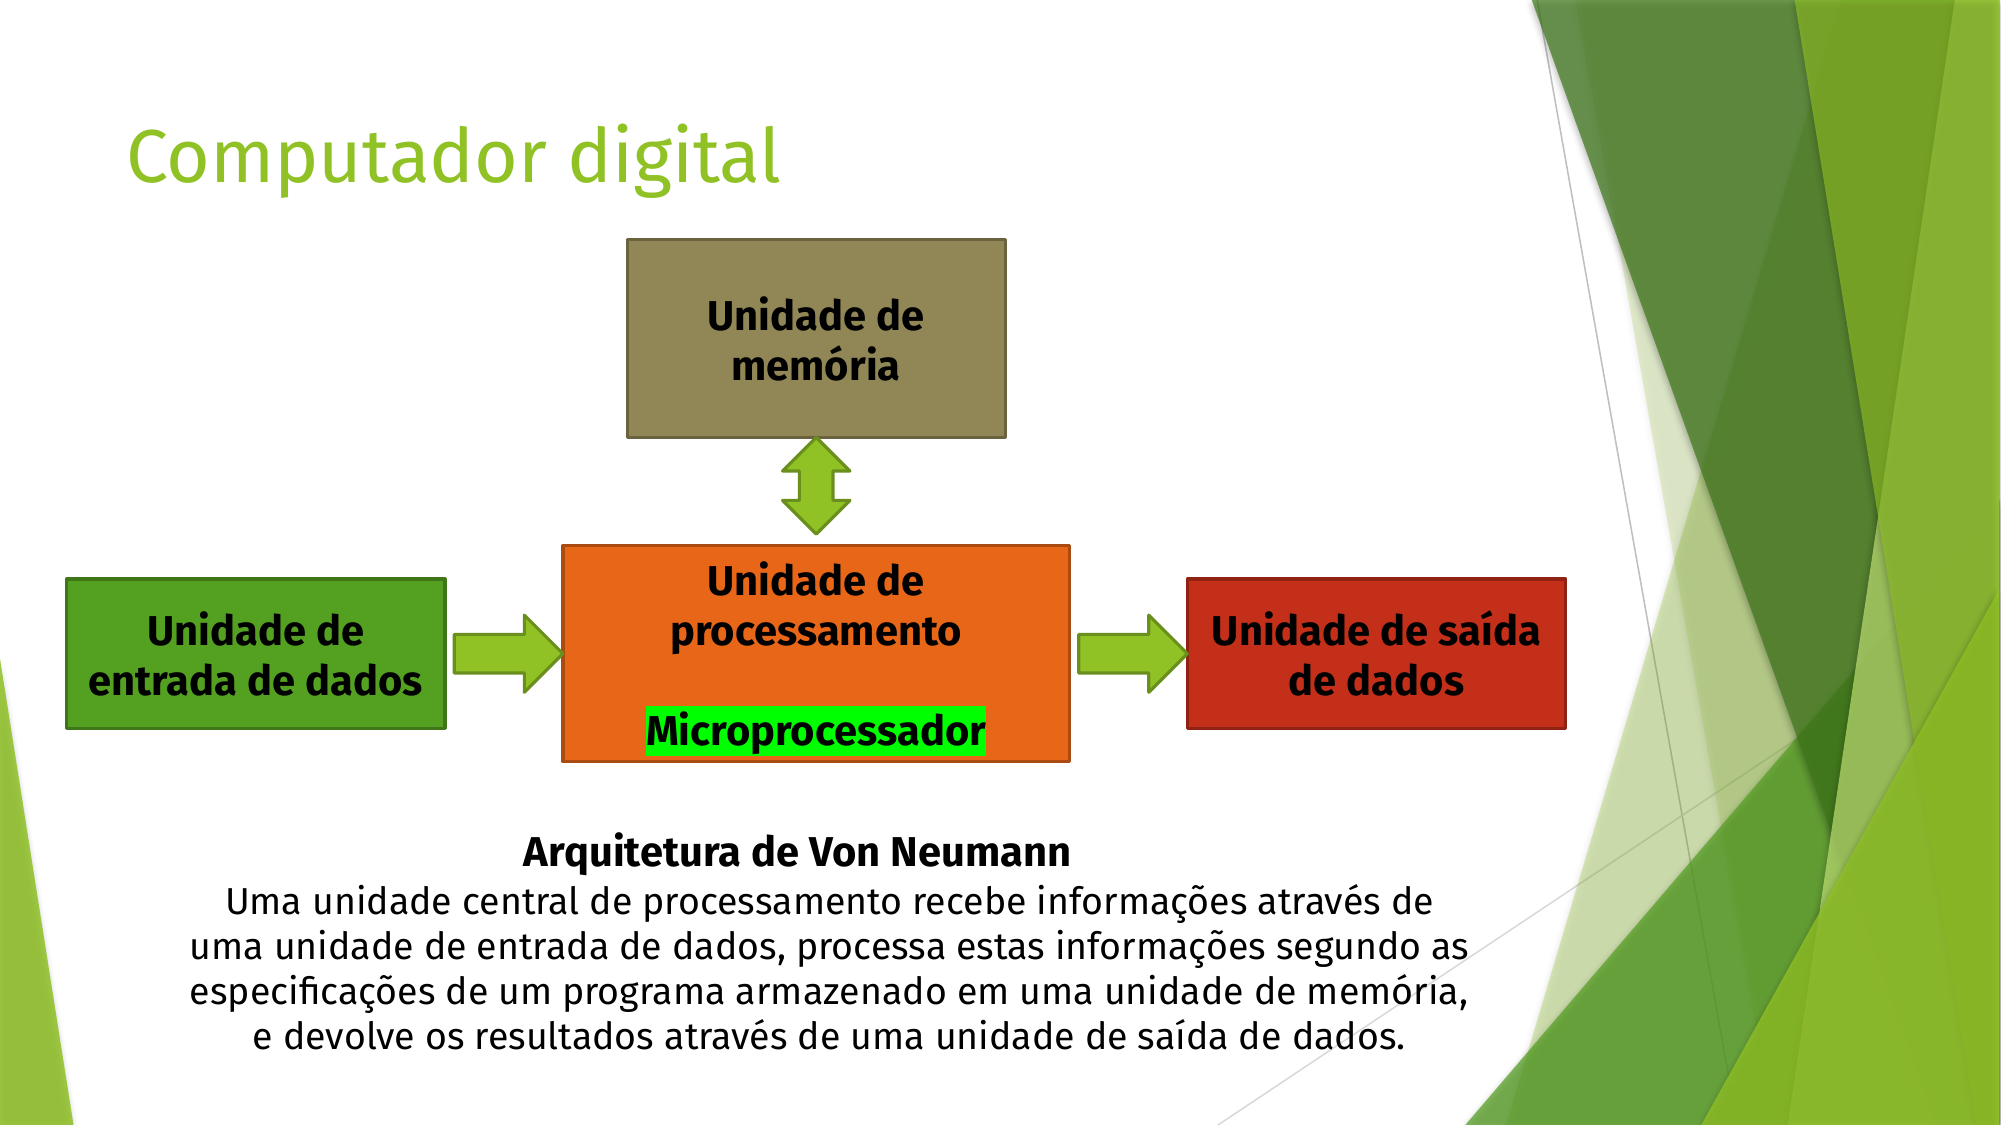

# Computador digital
Unidade de memória

Unidade de processamento

Microprocessador
Unidade de entrada de dados
Unidade de saída de dados

Arquitetura de Von Neumann
Uma unidade central de processamento recebe informações através de uma unidade de entrada de dados, processa estas informações segundo as especificações de um programa armazenado em uma unidade de memória, e devolve os resultados através de uma unidade de saída de dados.